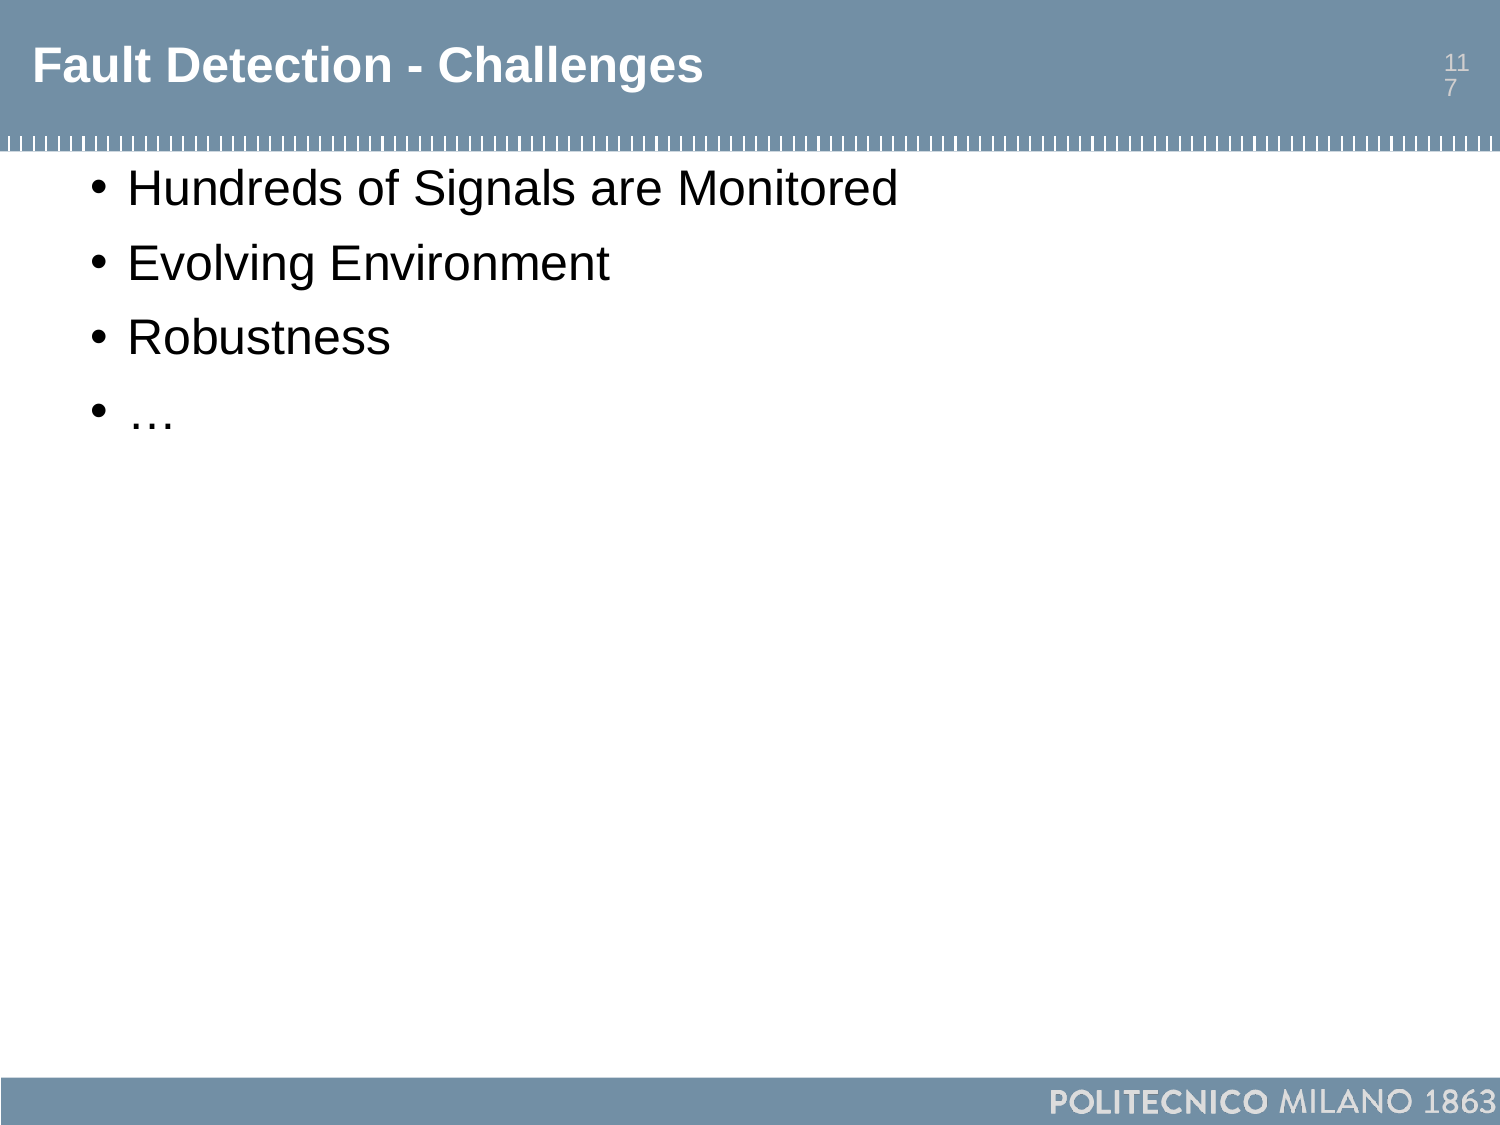

# Fault Detection - Challenges
117
Hundreds of Signals are Monitored
Evolving Environment
Robustness
…